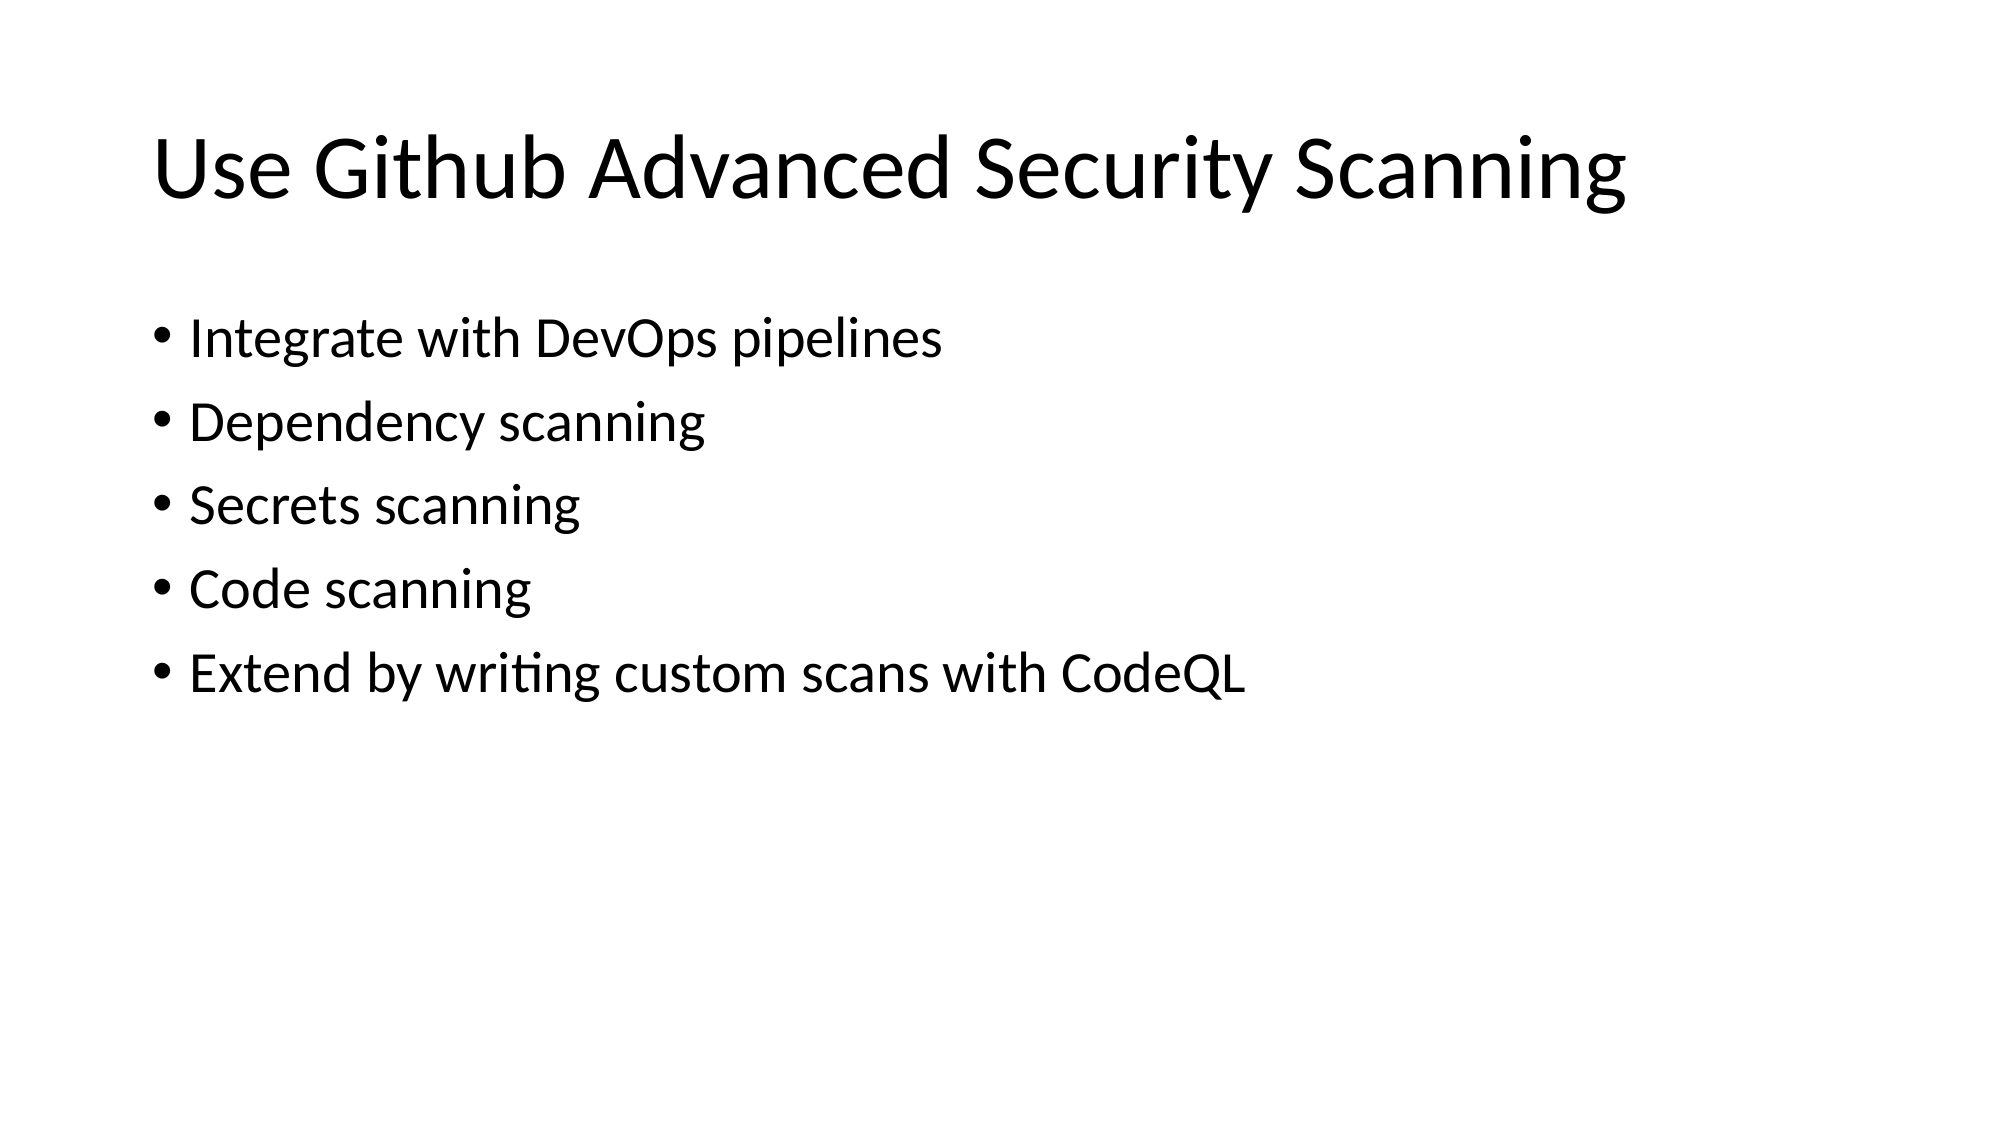

# Use Github Advanced Security Scanning
Integrate with DevOps pipelines
Dependency scanning
Secrets scanning
Code scanning
Extend by writing custom scans with CodeQL